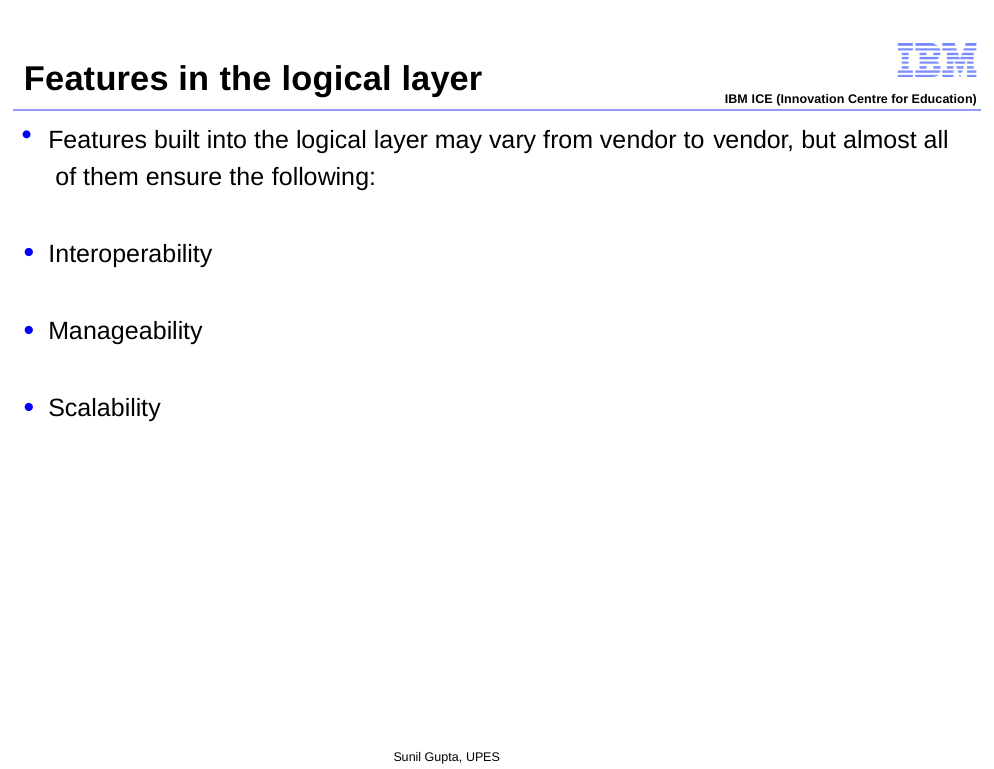

# Features in the logical layer
IBM ICE (Innovation Centre for Education)

Features built into the logical layer may vary from vendor to vendor, but almost all  of them ensure the following:

Interoperability

Manageability

Scalability
Sunil Gupta, UPES